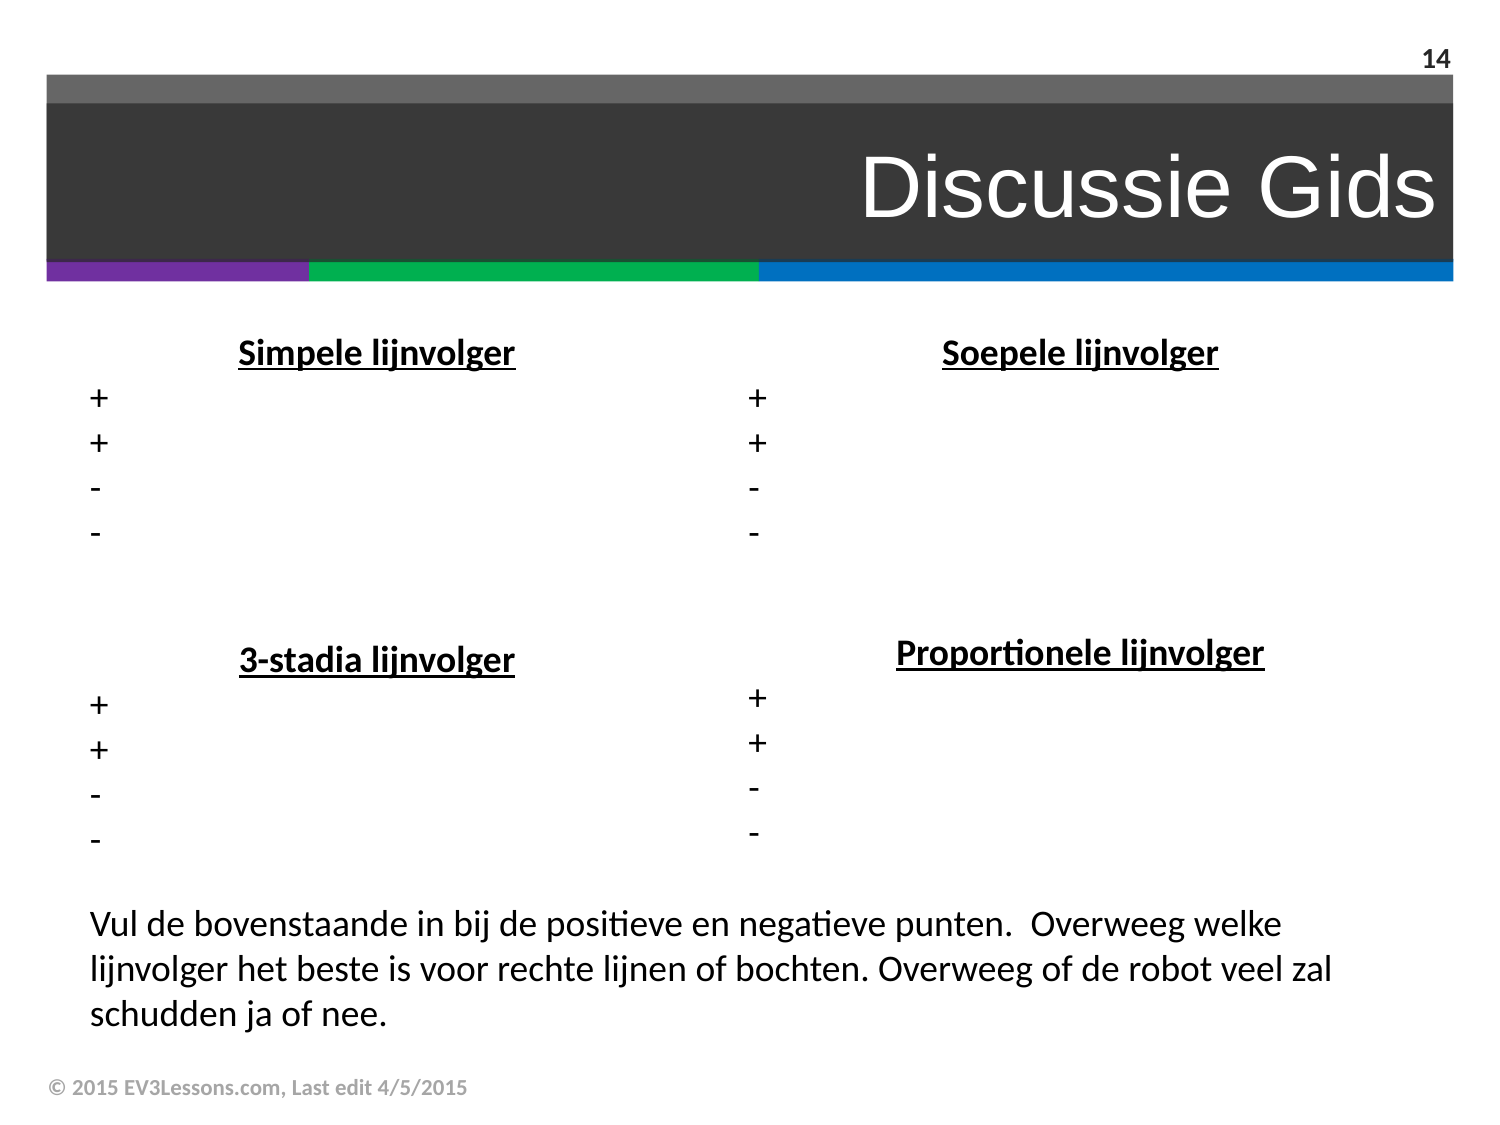

14
# Discussie Gids
Simpele lijnvolger
+
+
-
-
Soepele lijnvolger
+
+
-
-
Proportionele lijnvolger
+
+
-
-
3-stadia lijnvolger
+
+
-
-
Vul de bovenstaande in bij de positieve en negatieve punten.  Overweeg welke lijnvolger het beste is voor rechte lijnen of bochten. Overweeg of de robot veel zal schudden ja of nee.
© 2015 EV3Lessons.com, Last edit 4/5/2015